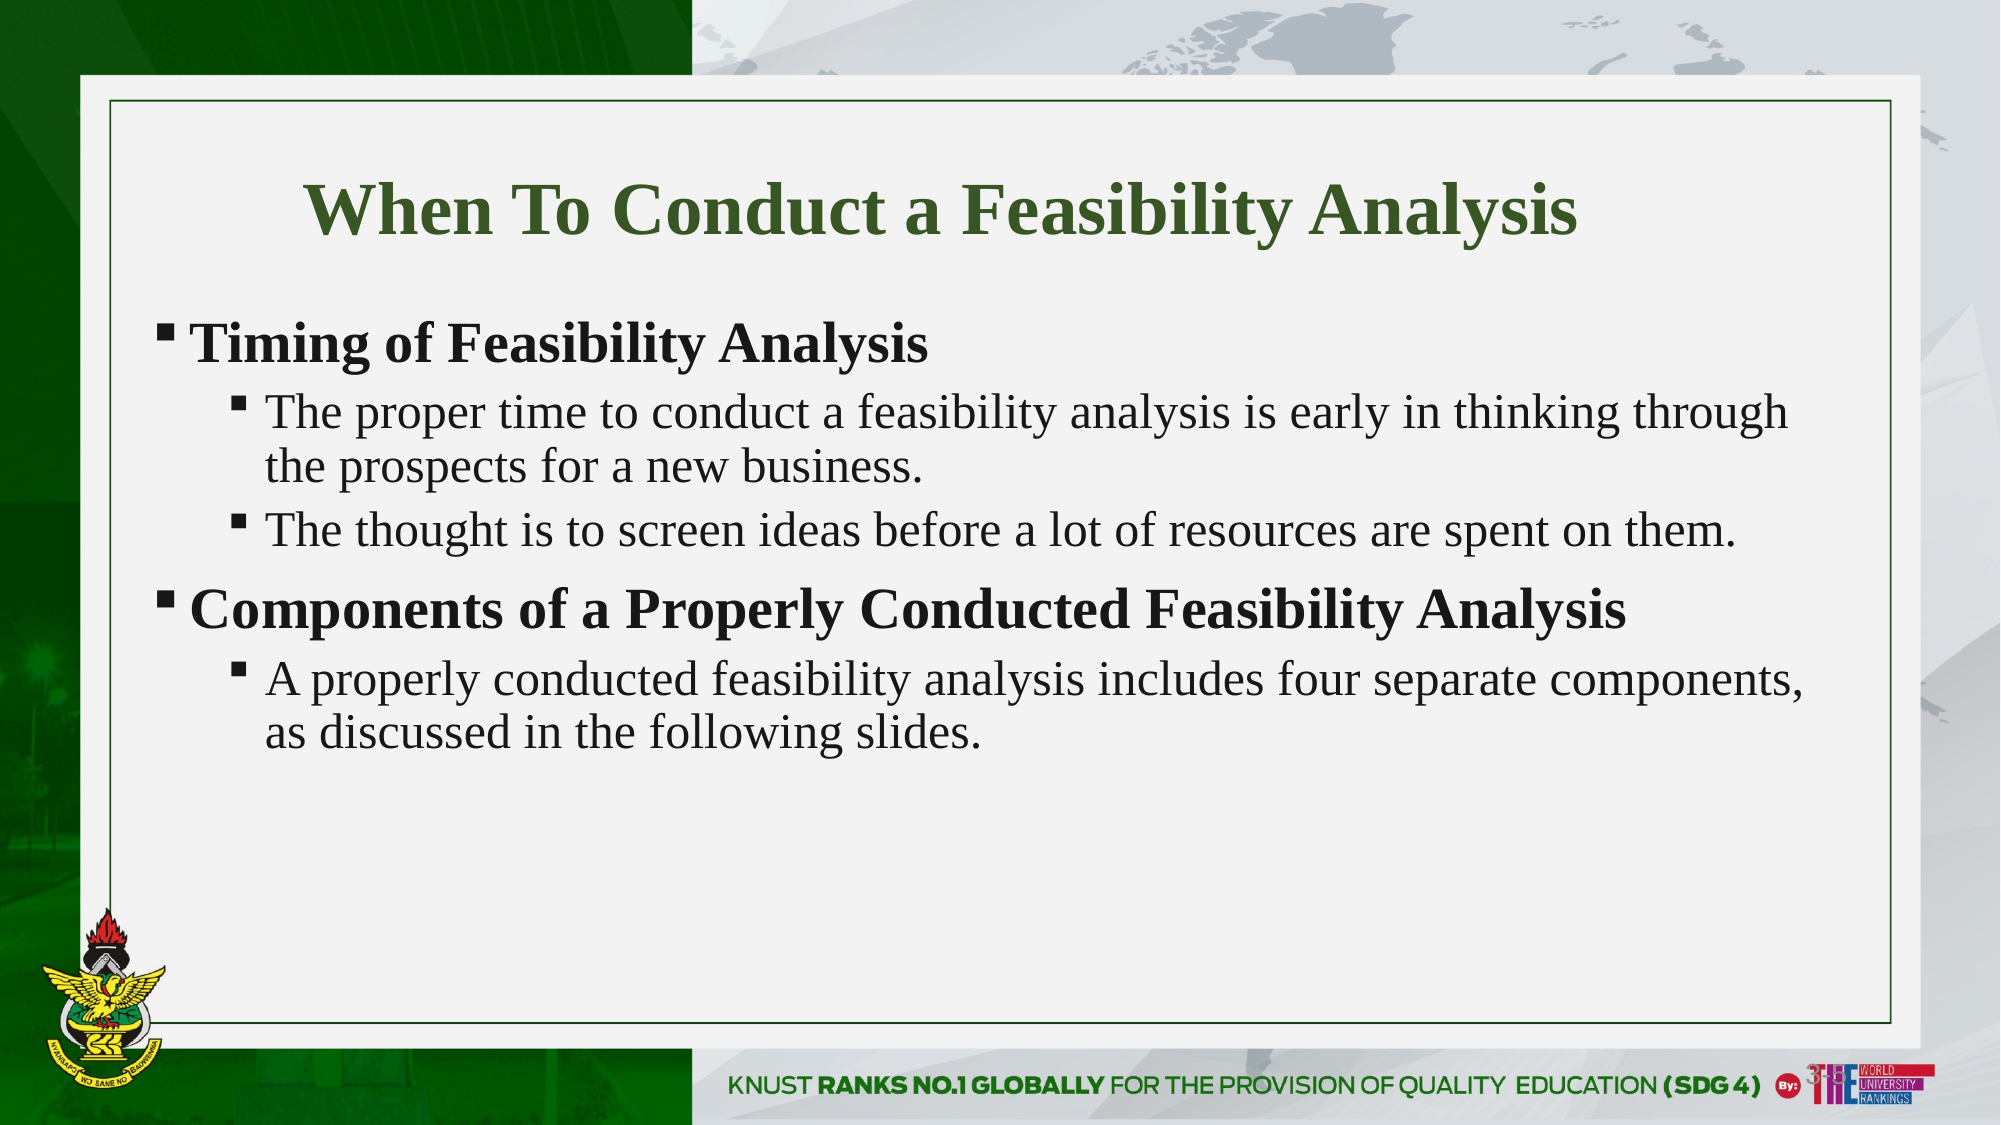

# When To Conduct a Feasibility Analysis
Timing of Feasibility Analysis
The proper time to conduct a feasibility analysis is early in thinking through the prospects for a new business.
The thought is to screen ideas before a lot of resources are spent on them.
Components of a Properly Conducted Feasibility Analysis
A properly conducted feasibility analysis includes four separate components, as discussed in the following slides.
3-5